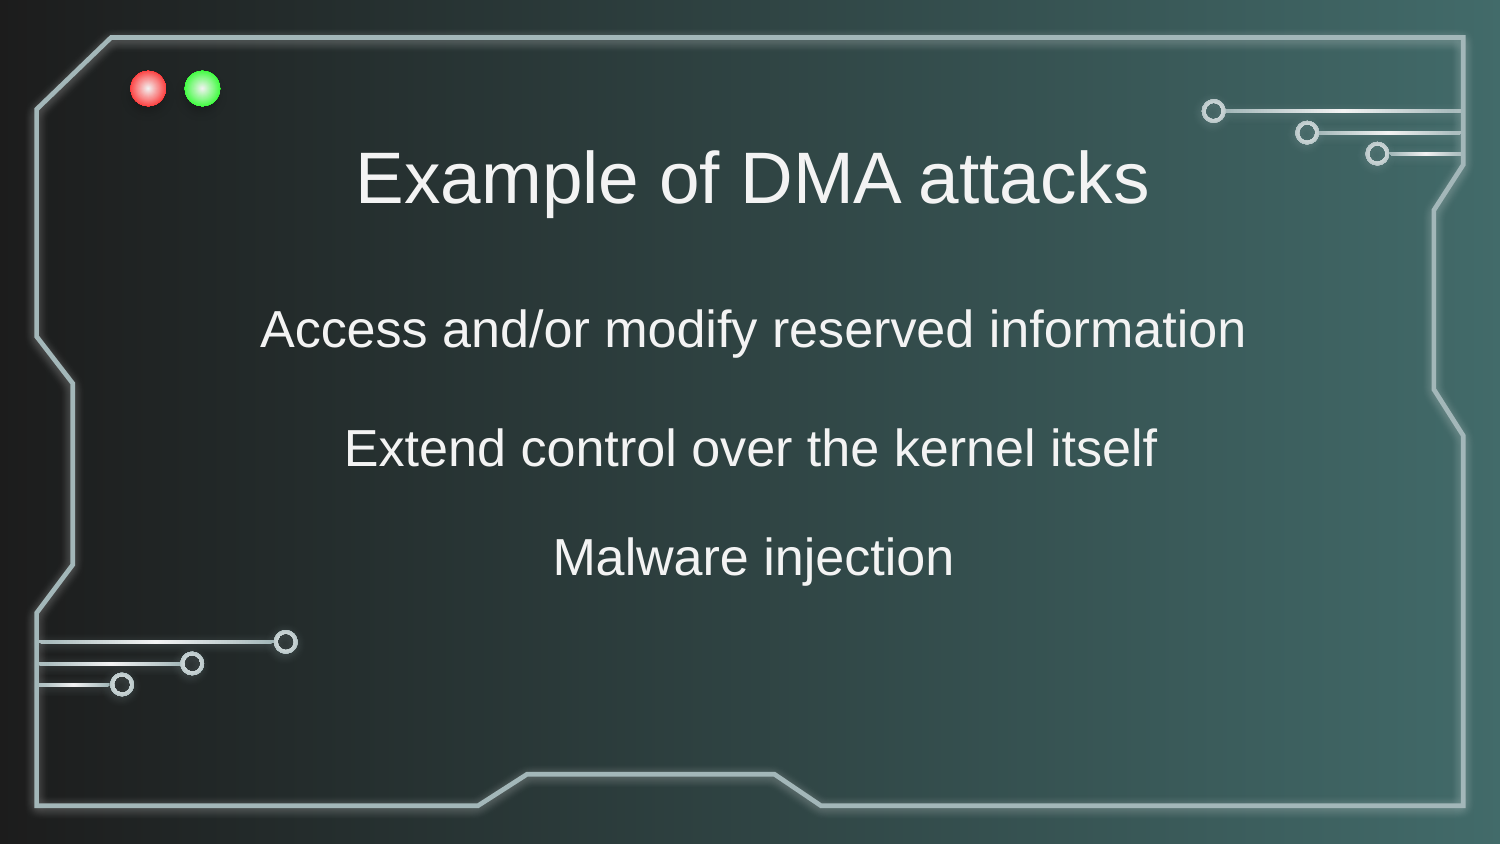

Example of DMA attacks
# Access and/or modify reserved information
Extend control over the kernel itself
Malware injection